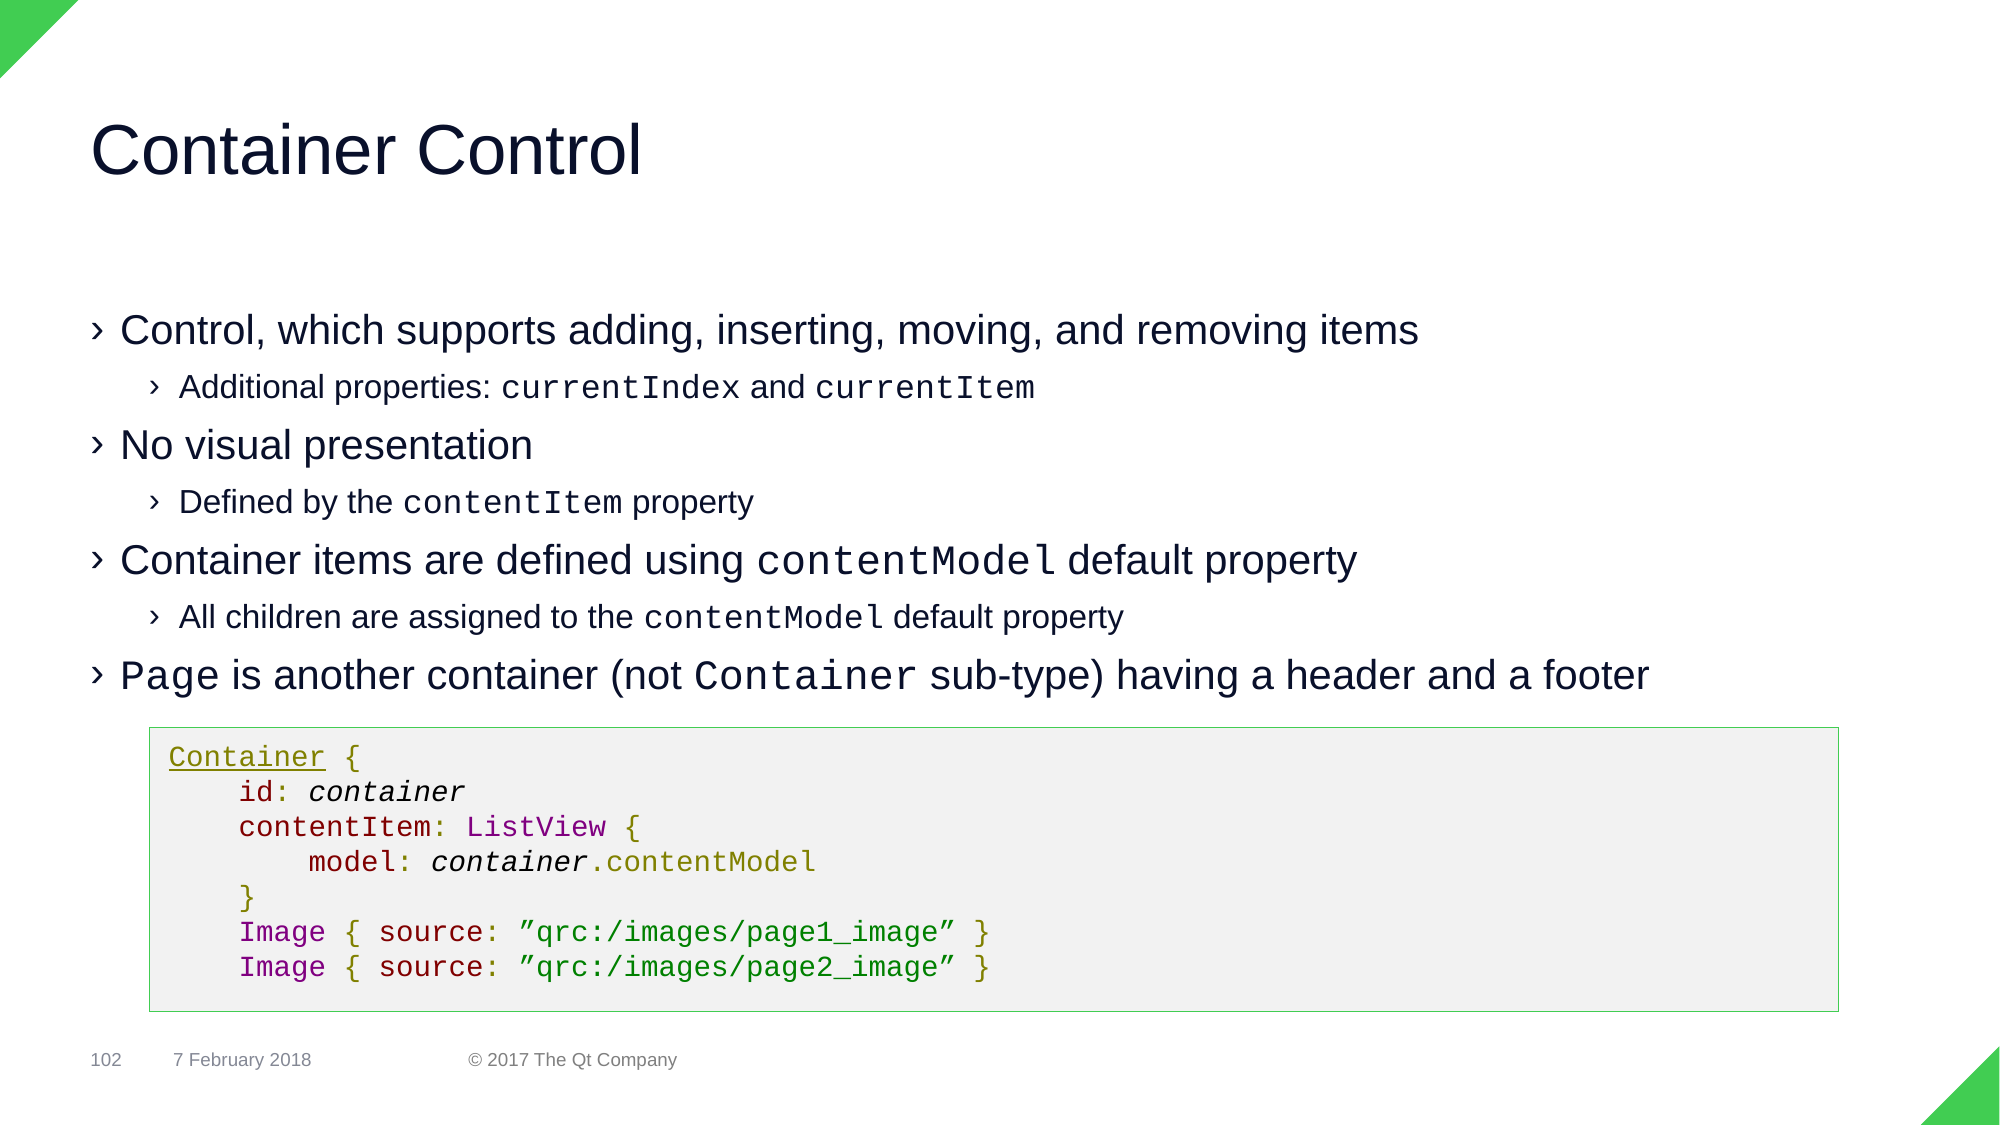

# Container Control
Control, which supports adding, inserting, moving, and removing items
Additional properties: currentIndex and currentItem
No visual presentation
Defined by the contentItem property
Container items are defined using contentModel default property
All children are assigned to the contentModel default property
Page is another container (not Container sub-type) having a header and a footer

Container {
    id: container
    contentItem: ListView {
        model: container.contentModel
    }
    Image { source: ”qrc:/images/page1_image” }
    Image { source: ”qrc:/images/page2_image” }

102
7 February 2018
© 2017 The Qt Company